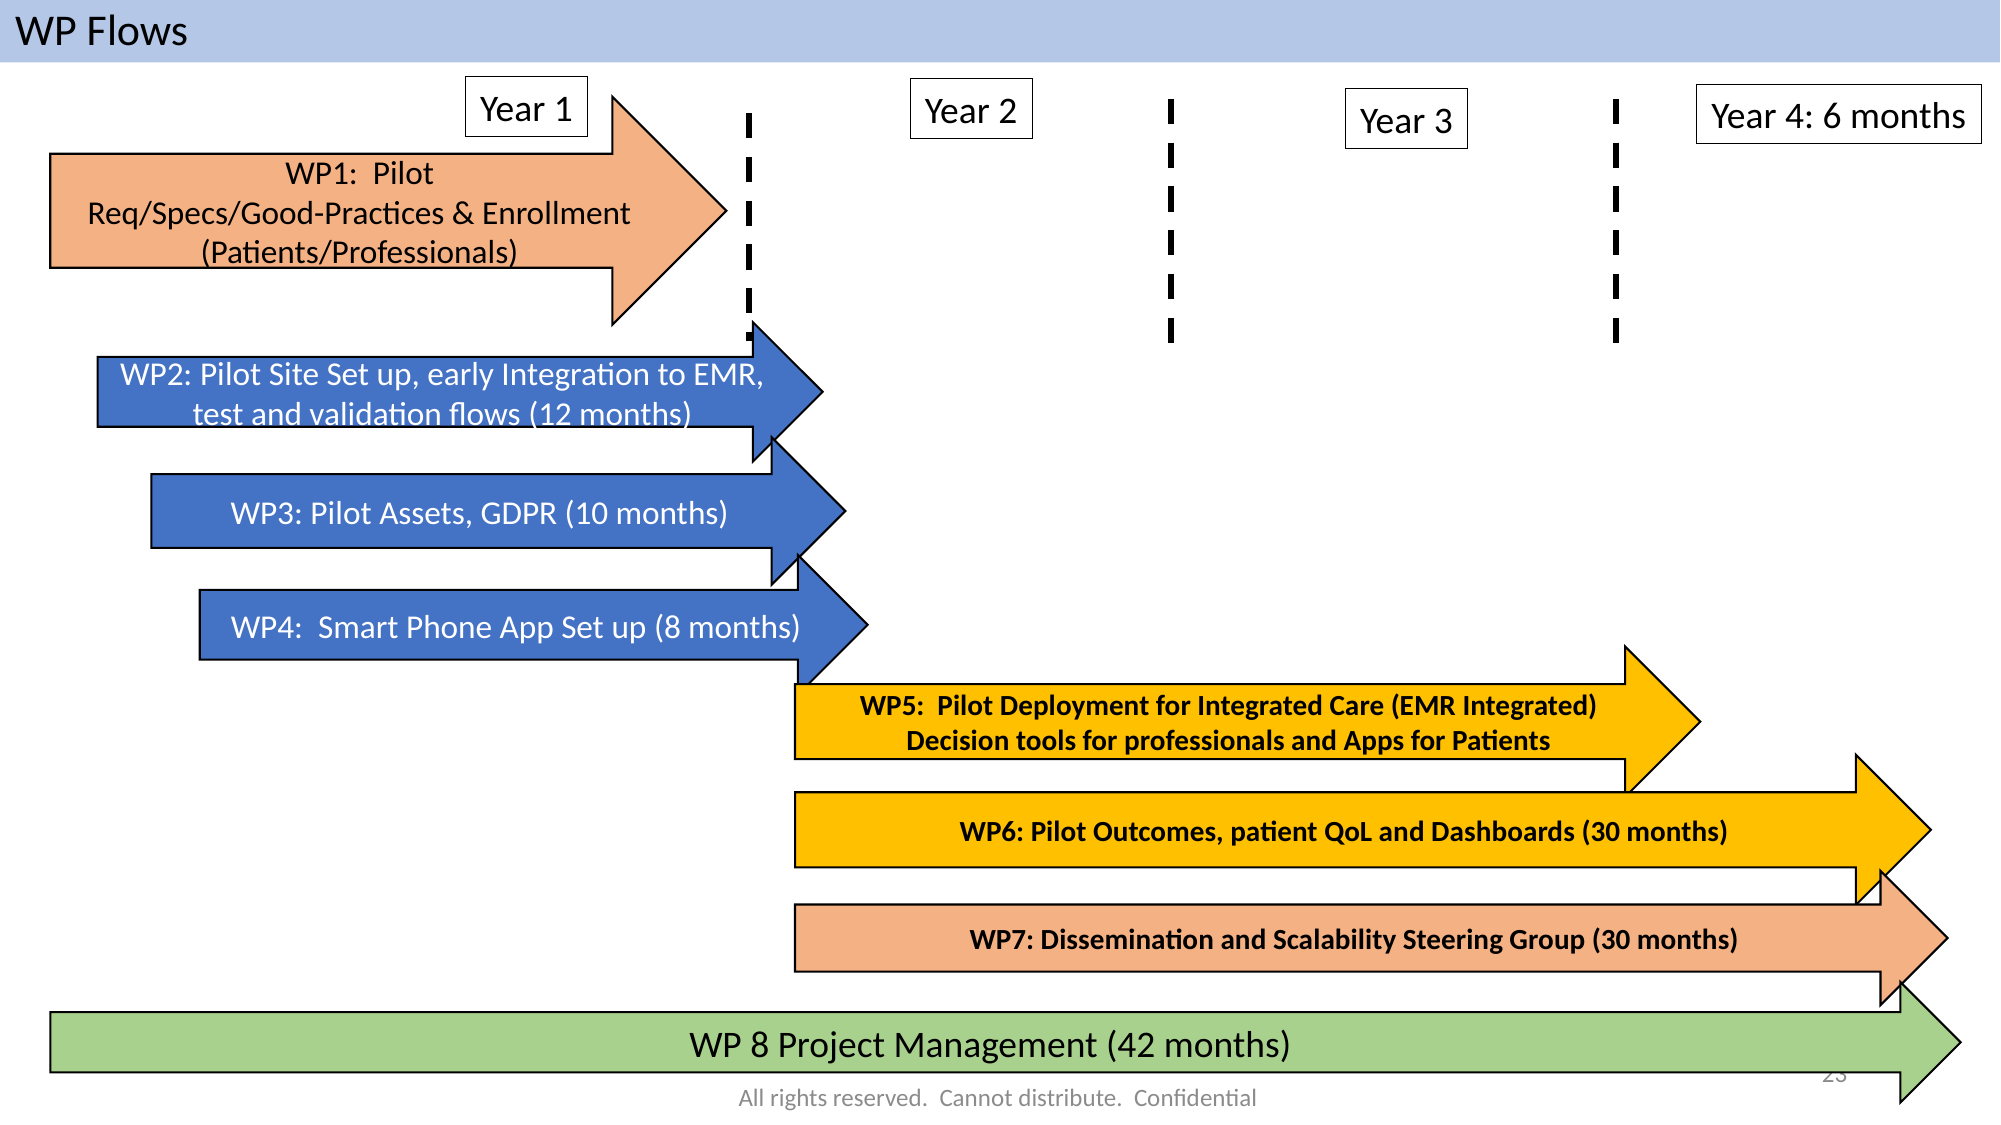

# WP Flows
Year 1
Year 2
Year 4: 6 months
Year 3
WP1:  Pilot
Req/Specs/Good-Practices & Enrollment
(Patients/Professionals)
WP2: Pilot Site Set up, early Integration to EMR, test and validation flows (12 months)
WP3: Pilot Assets, GDPR (10 months)
WP4:  Smart Phone App Set up (8 months)
WP5:  Pilot Deployment for Integrated Care (EMR Integrated)
Decision tools for professionals and Apps for Patients
WP6: Pilot Outcomes, patient QoL and Dashboards (30 months)
WP7: Dissemination and Scalability Steering Group (30 months)
WP 8 Project Management (42 months)
23
All rights reserved.  Cannot distribute.  Confidential